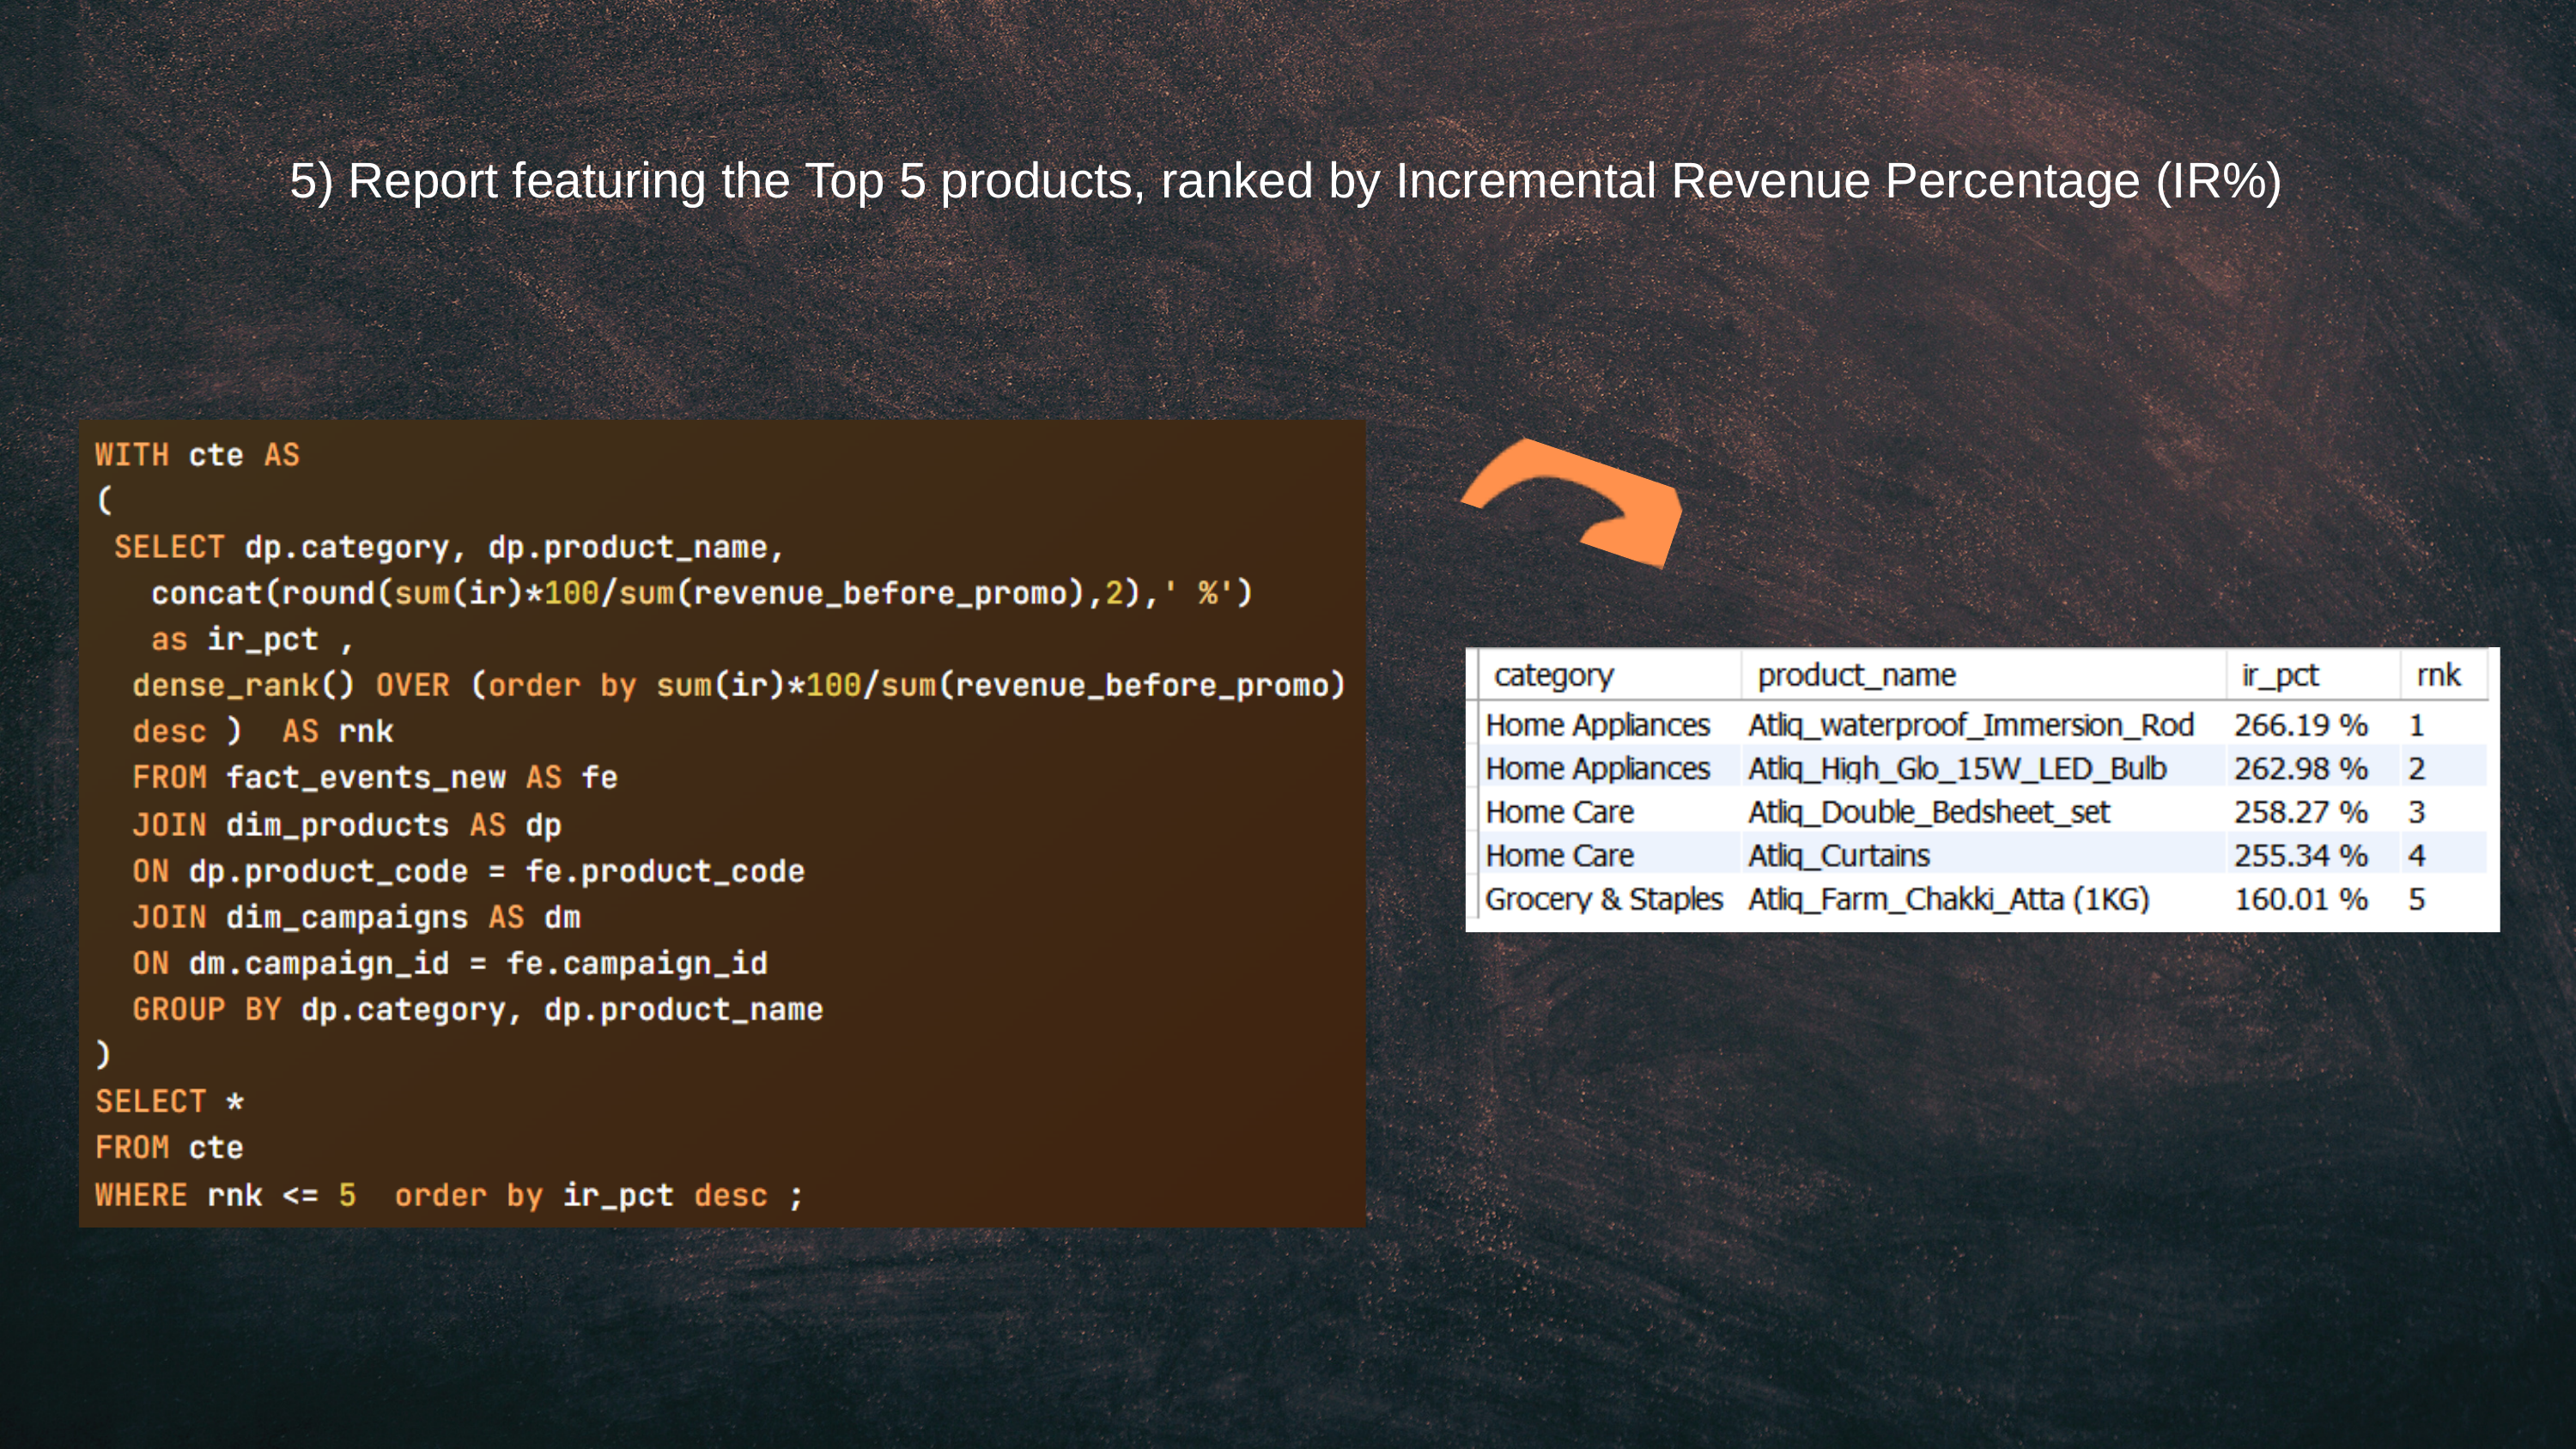

5) Report featuring the Top 5 products, ranked by Incremental Revenue Percentage (IR%)